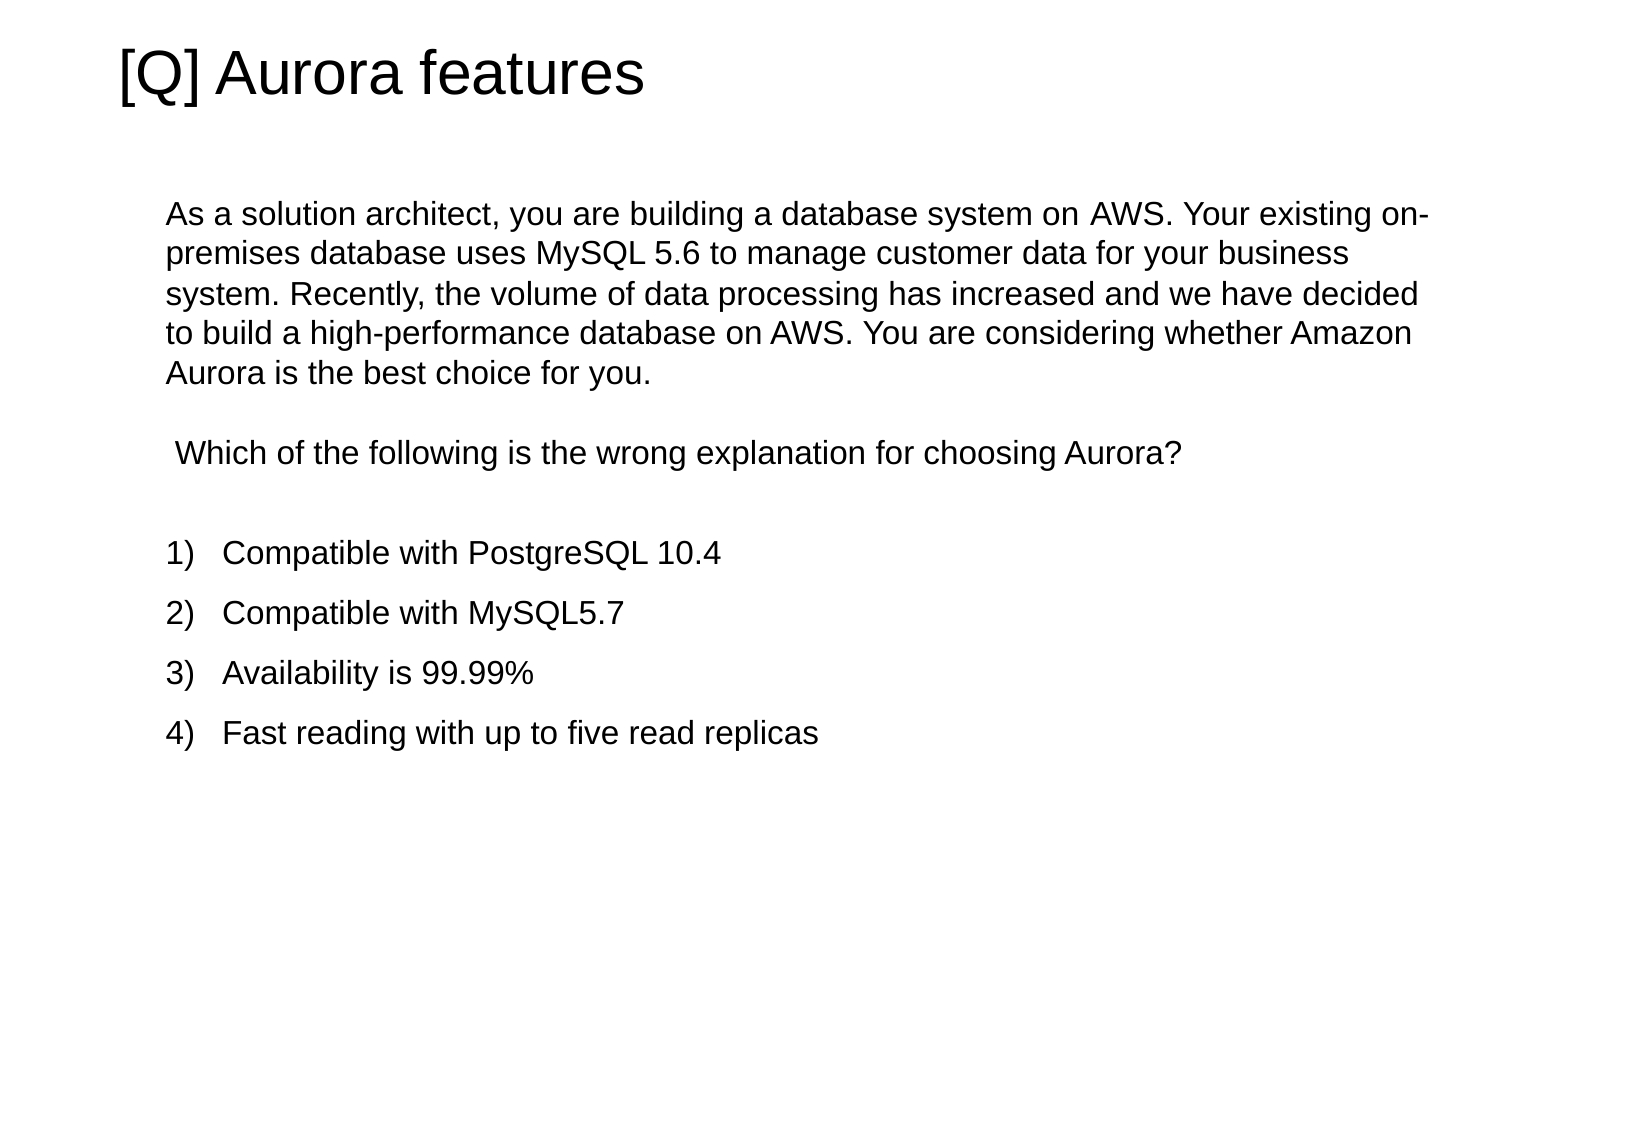

[Q] Aurora features
As a solution architect, you are building a database system on AWS. Your existing on-premises database uses MySQL 5.6 to manage customer data for your business system. Recently, the volume of data processing has increased and we have decided to build a high-performance database on AWS. You are considering whether Amazon Aurora is the best choice for you.
 Which of the following is the wrong explanation for choosing Aurora?

Compatible with PostgreSQL 10.4
Compatible with MySQL5.7
Availability is 99.99%
Fast reading with up to five read replicas